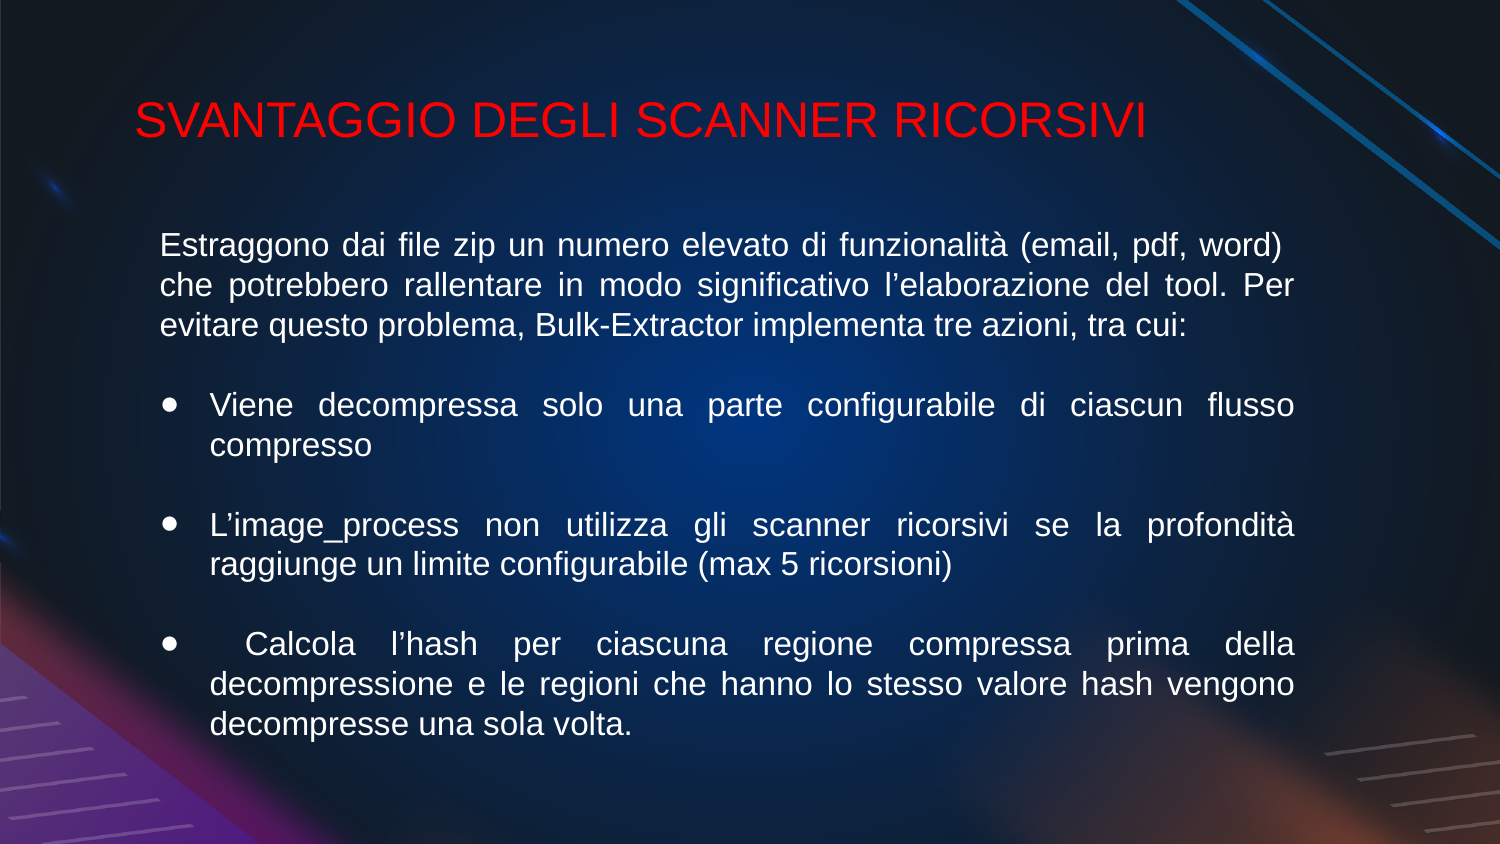

# SVANTAGGIO DEGLI SCANNER RICORSIVI
Estraggono dai file zip un numero elevato di funzionalità (email, pdf, word)  che potrebbero rallentare in modo significativo l’elaborazione del tool. Per evitare questo problema, Bulk-Extractor implementa tre azioni, tra cui:

Viene decompressa solo una parte configurabile di ciascun flusso compresso

L’image_process non utilizza gli scanner ricorsivi se la profondità raggiunge un limite configurabile (max 5 ricorsioni)

 Calcola l’hash per ciascuna regione compressa prima della decompressione e le regioni che hanno lo stesso valore hash vengono decompresse una sola volta.